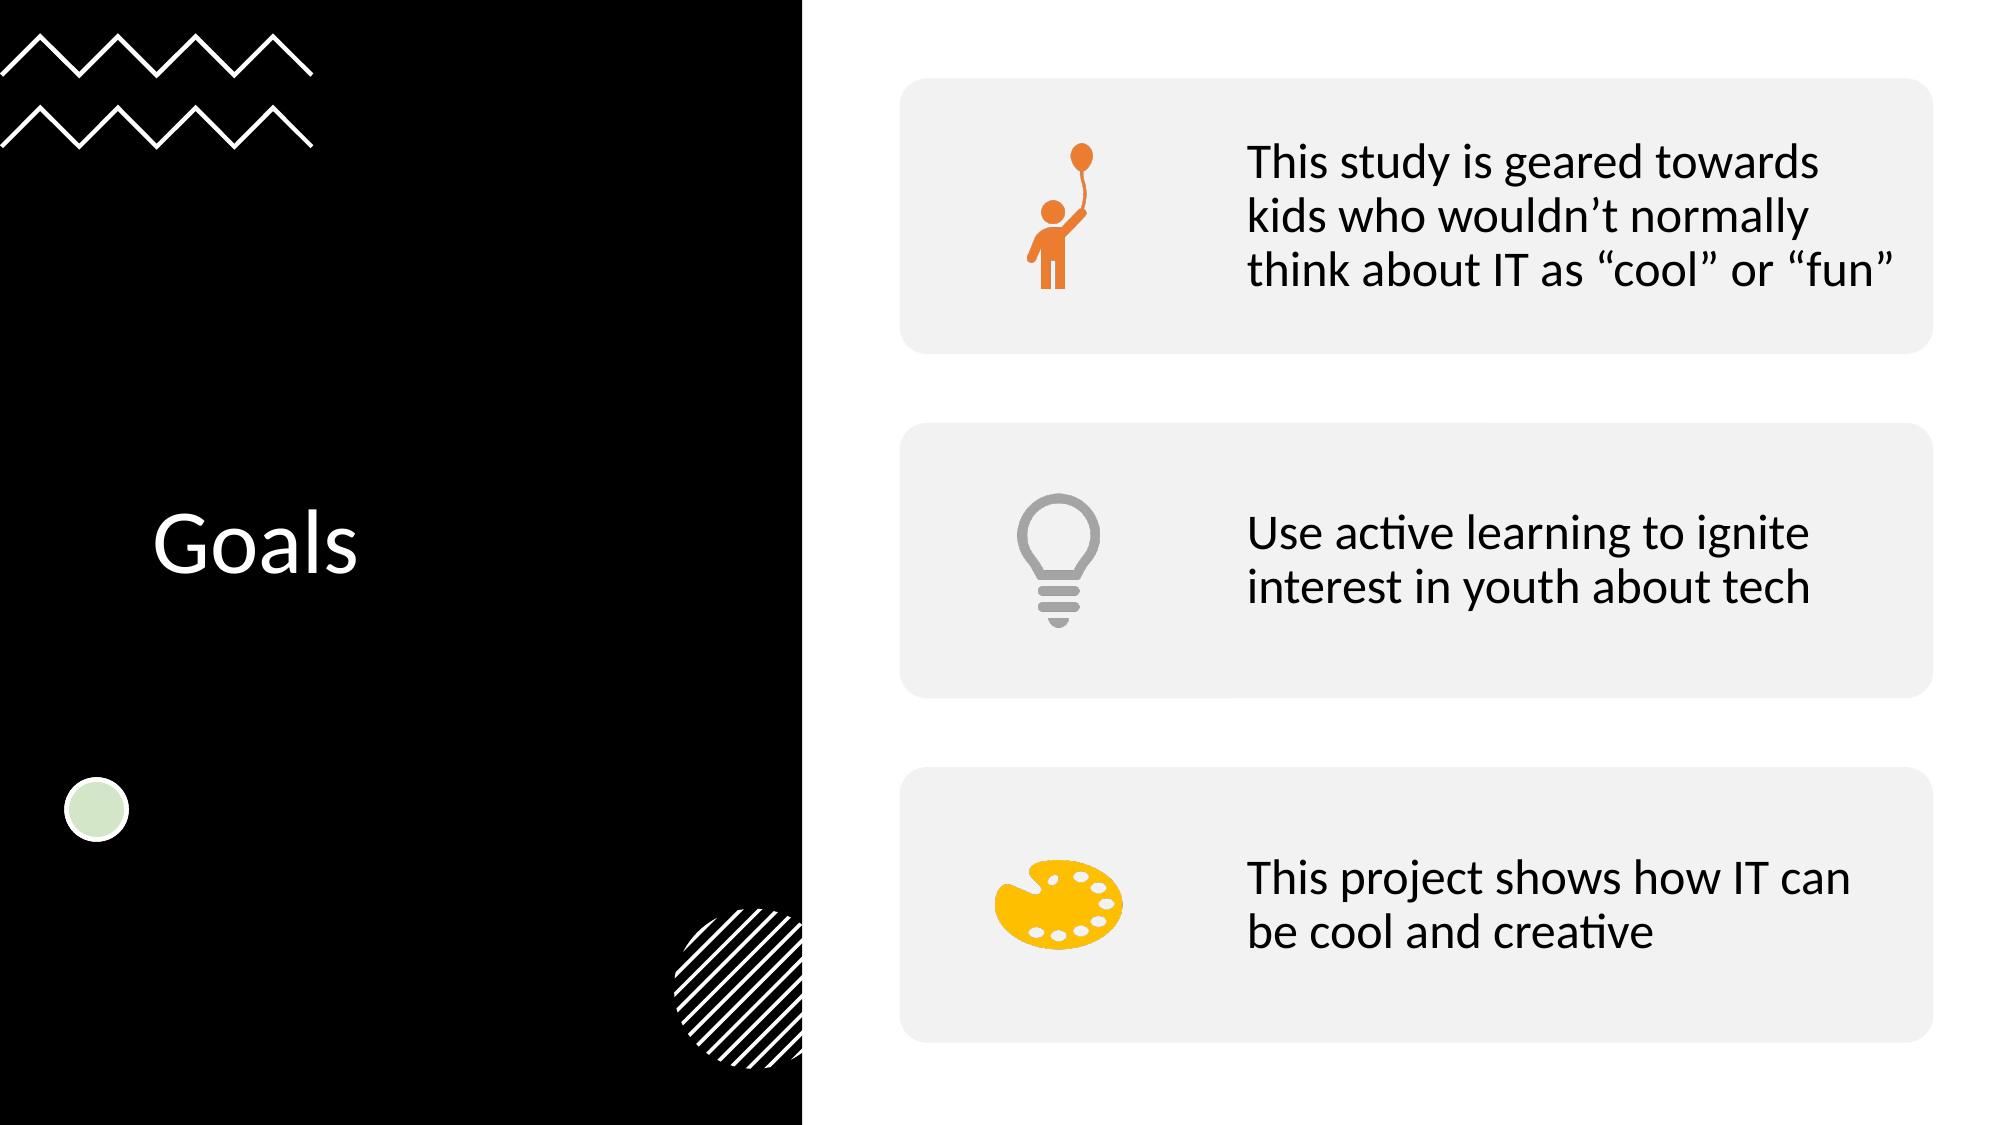

This study is geared towards kids who wouldn’t normally think about IT as “cool” or “fun”
Use active learning to ignite interest in youth about tech
This project shows how IT can be cool and creative
# Goals